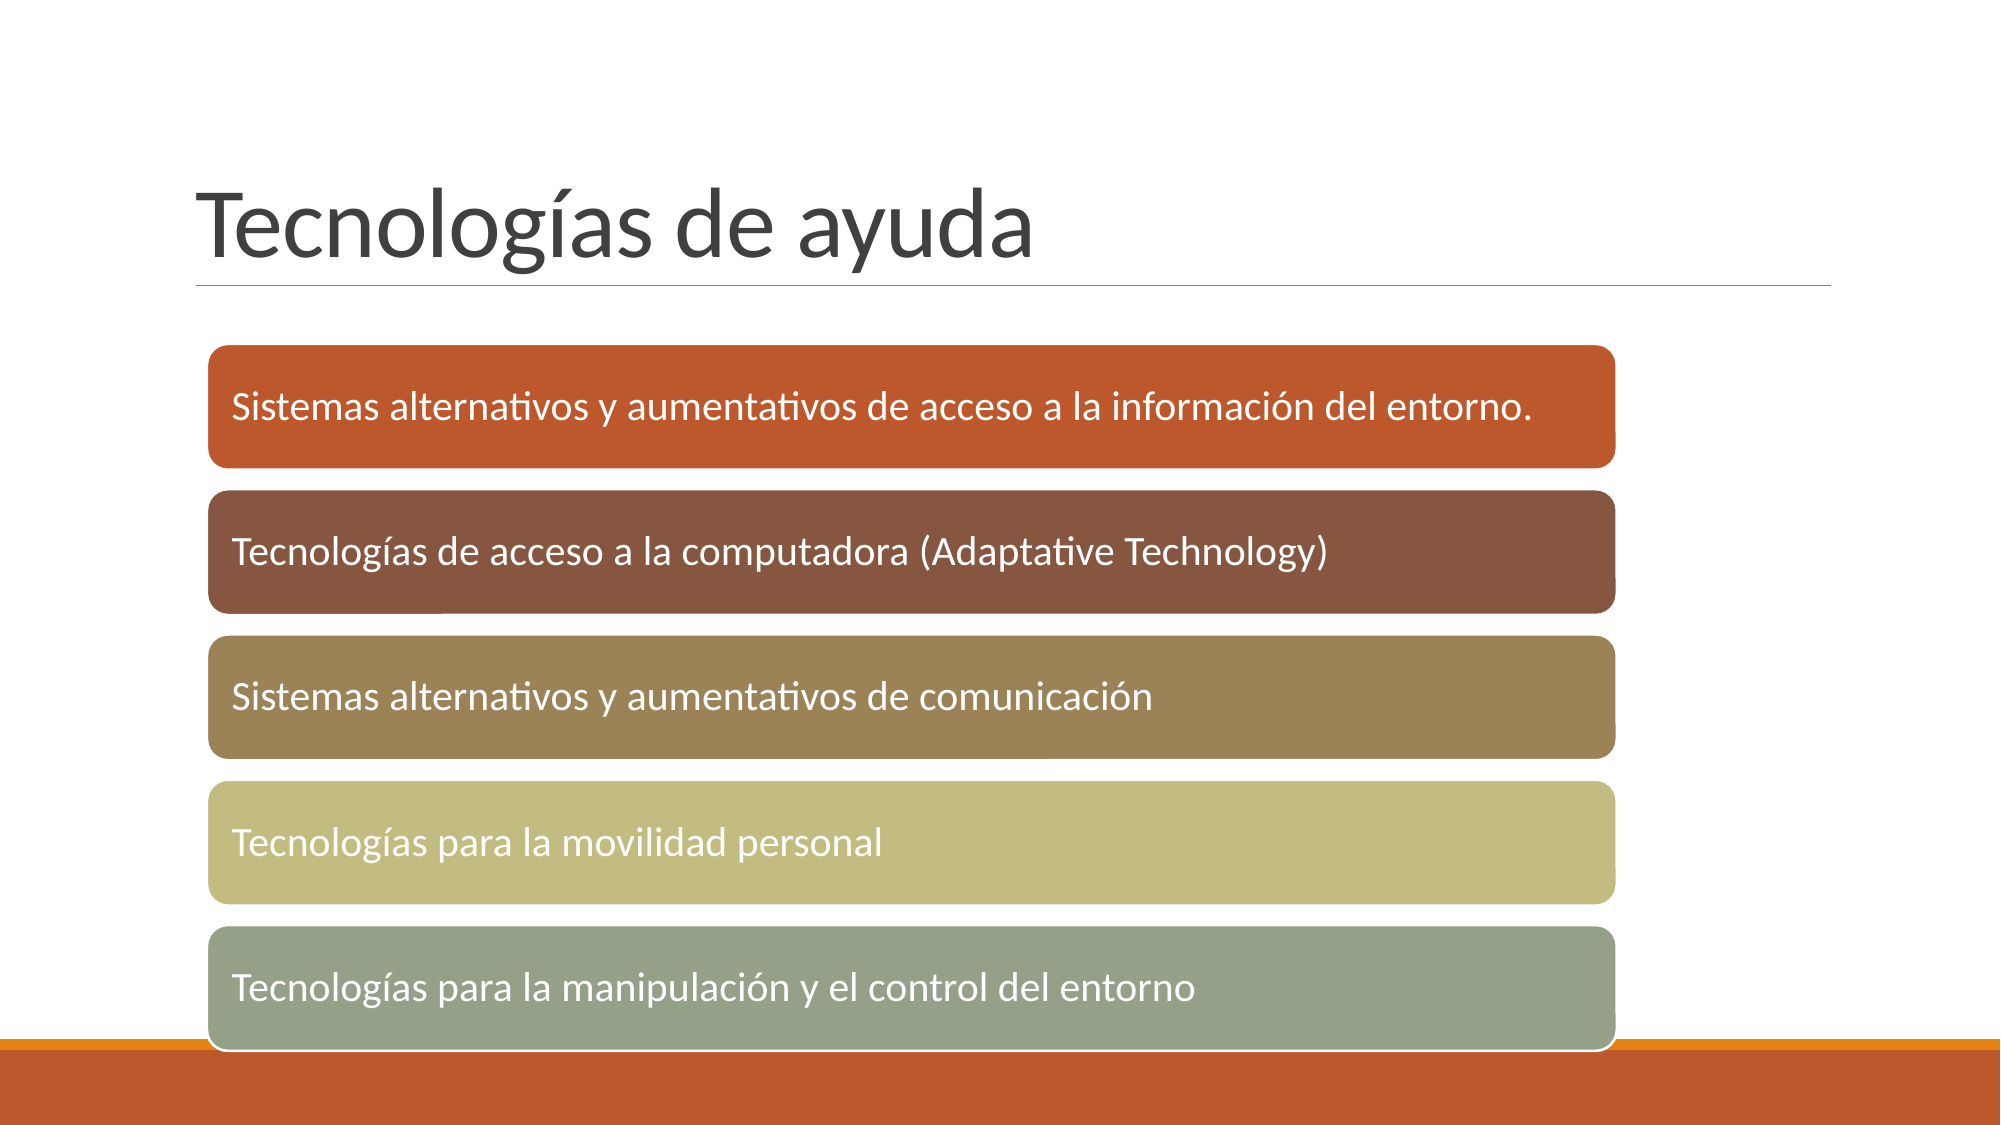

# Tecnologías de ayuda
Sistemas alternativos y aumentativos de acceso a la información del entorno.
Tecnologías de acceso a la computadora (Adaptative Technology)
Sistemas alternativos y aumentativos de comunicación
Tecnologías para la movilidad personal
Tecnologías para la manipulación y el control del entorno